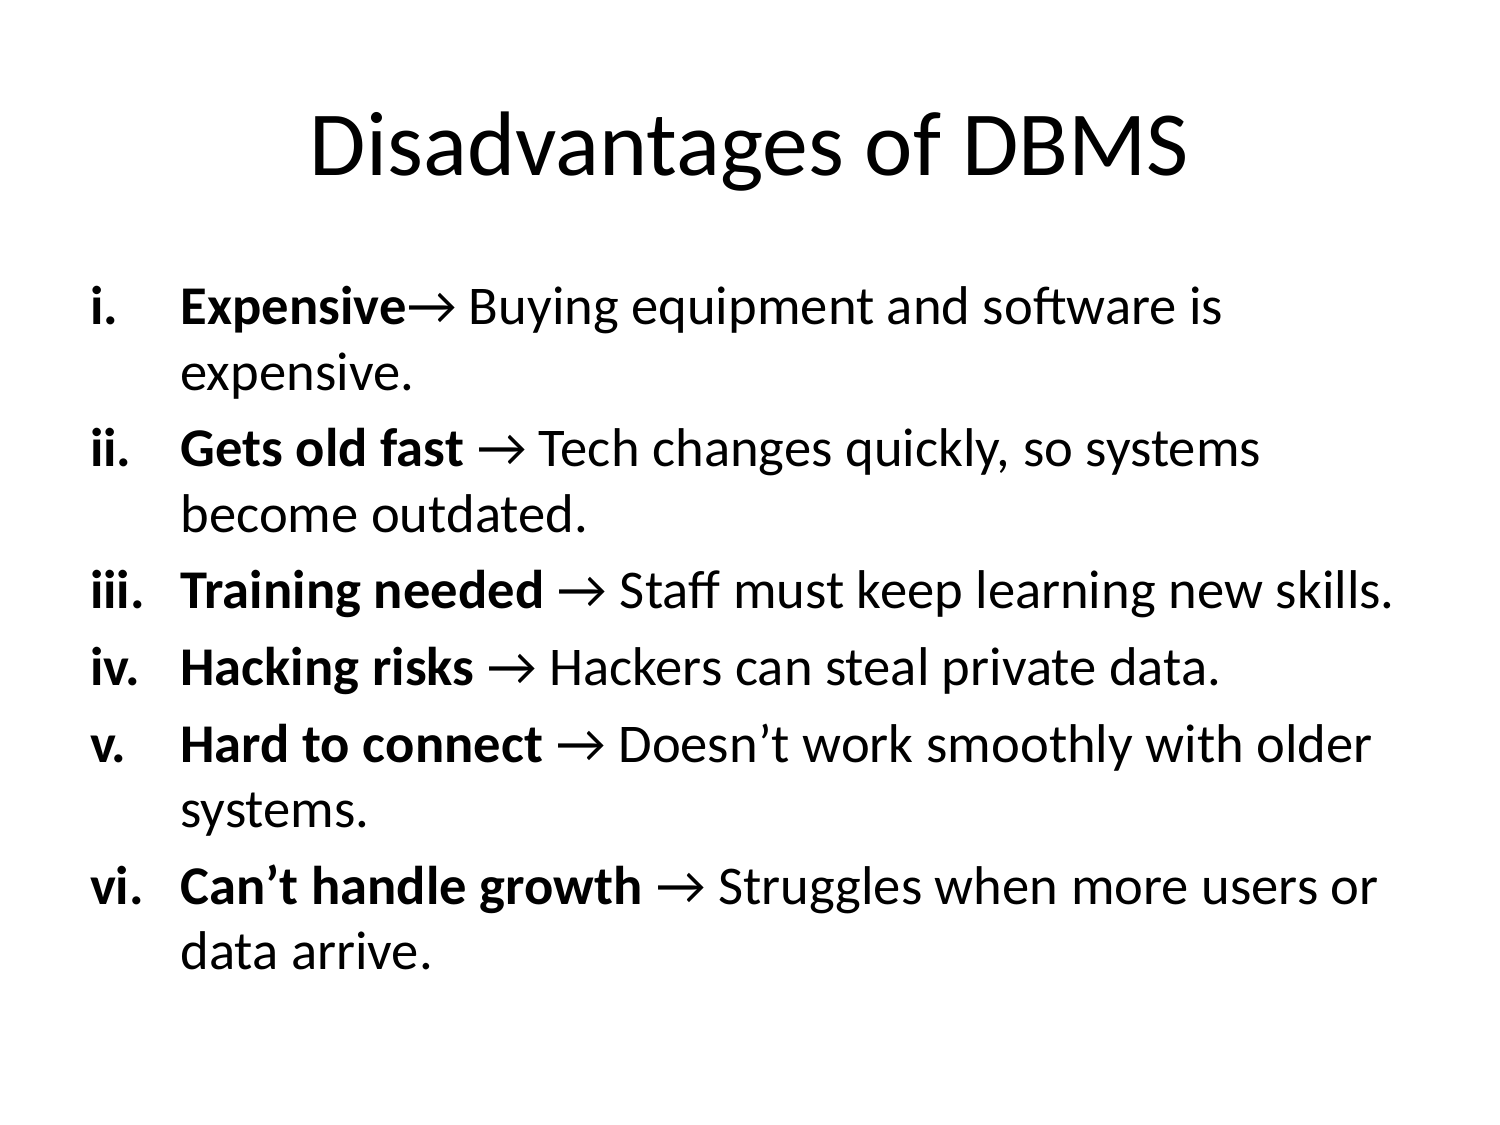

# Disadvantages of DBMS
Expensive→ Buying equipment and software is expensive.
Gets old fast → Tech changes quickly, so systems become outdated.
Training needed → Staff must keep learning new skills.
Hacking risks → Hackers can steal private data.
Hard to connect → Doesn’t work smoothly with older systems.
Can’t handle growth → Struggles when more users or data arrive.